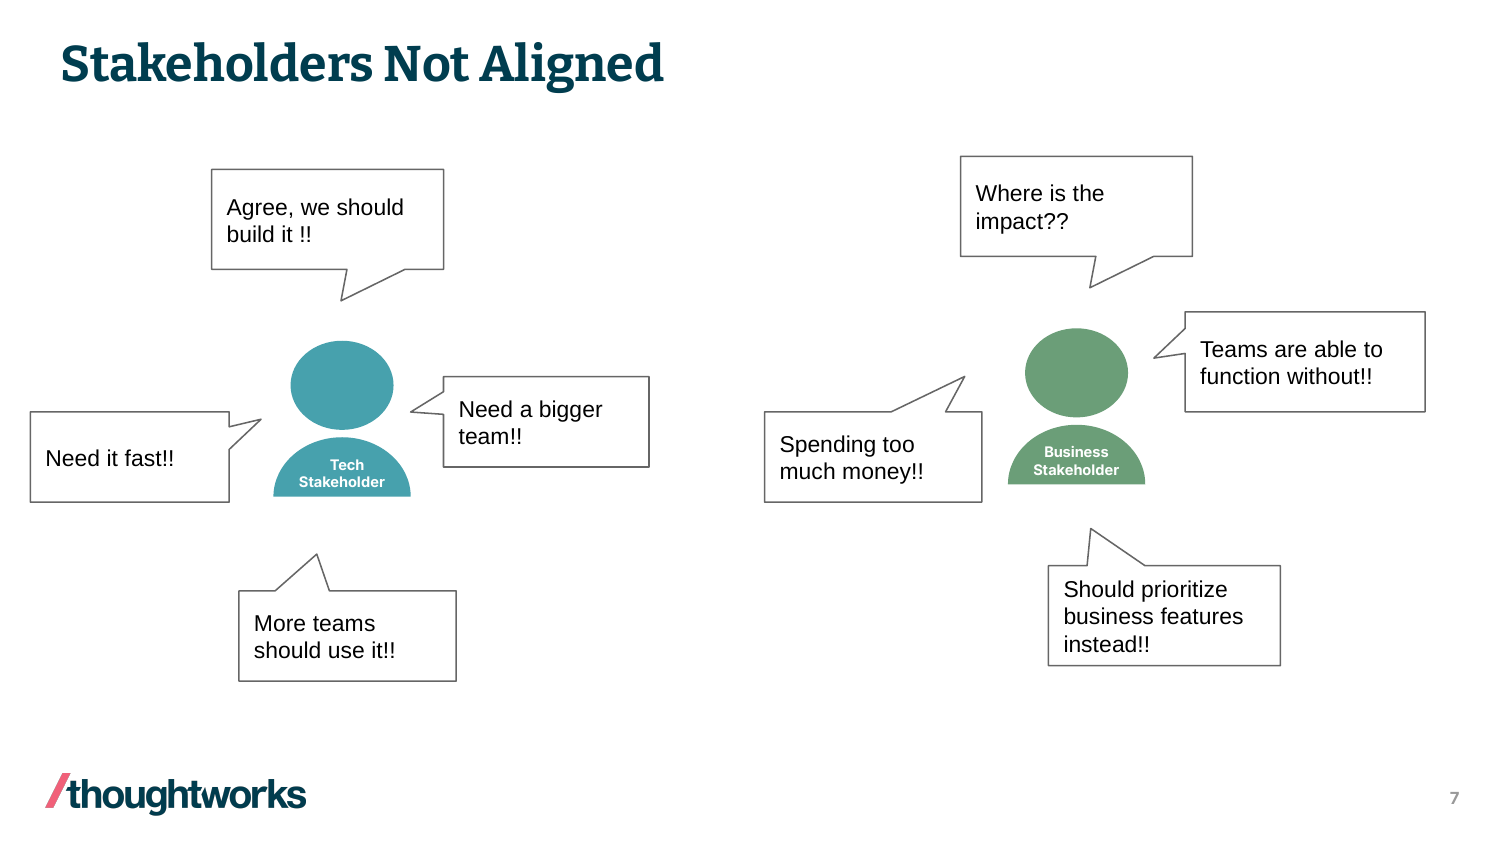

# Stakeholders Not Aligned

Where is the impact??
Agree, we should build it !!
Teams are able to function without!!

Need a bigger team!!
Need it fast!!
Spending too much money!!
Business Stakeholder
   Tech Stakeholder
Should prioritize business features instead!!
More teams should use it!!